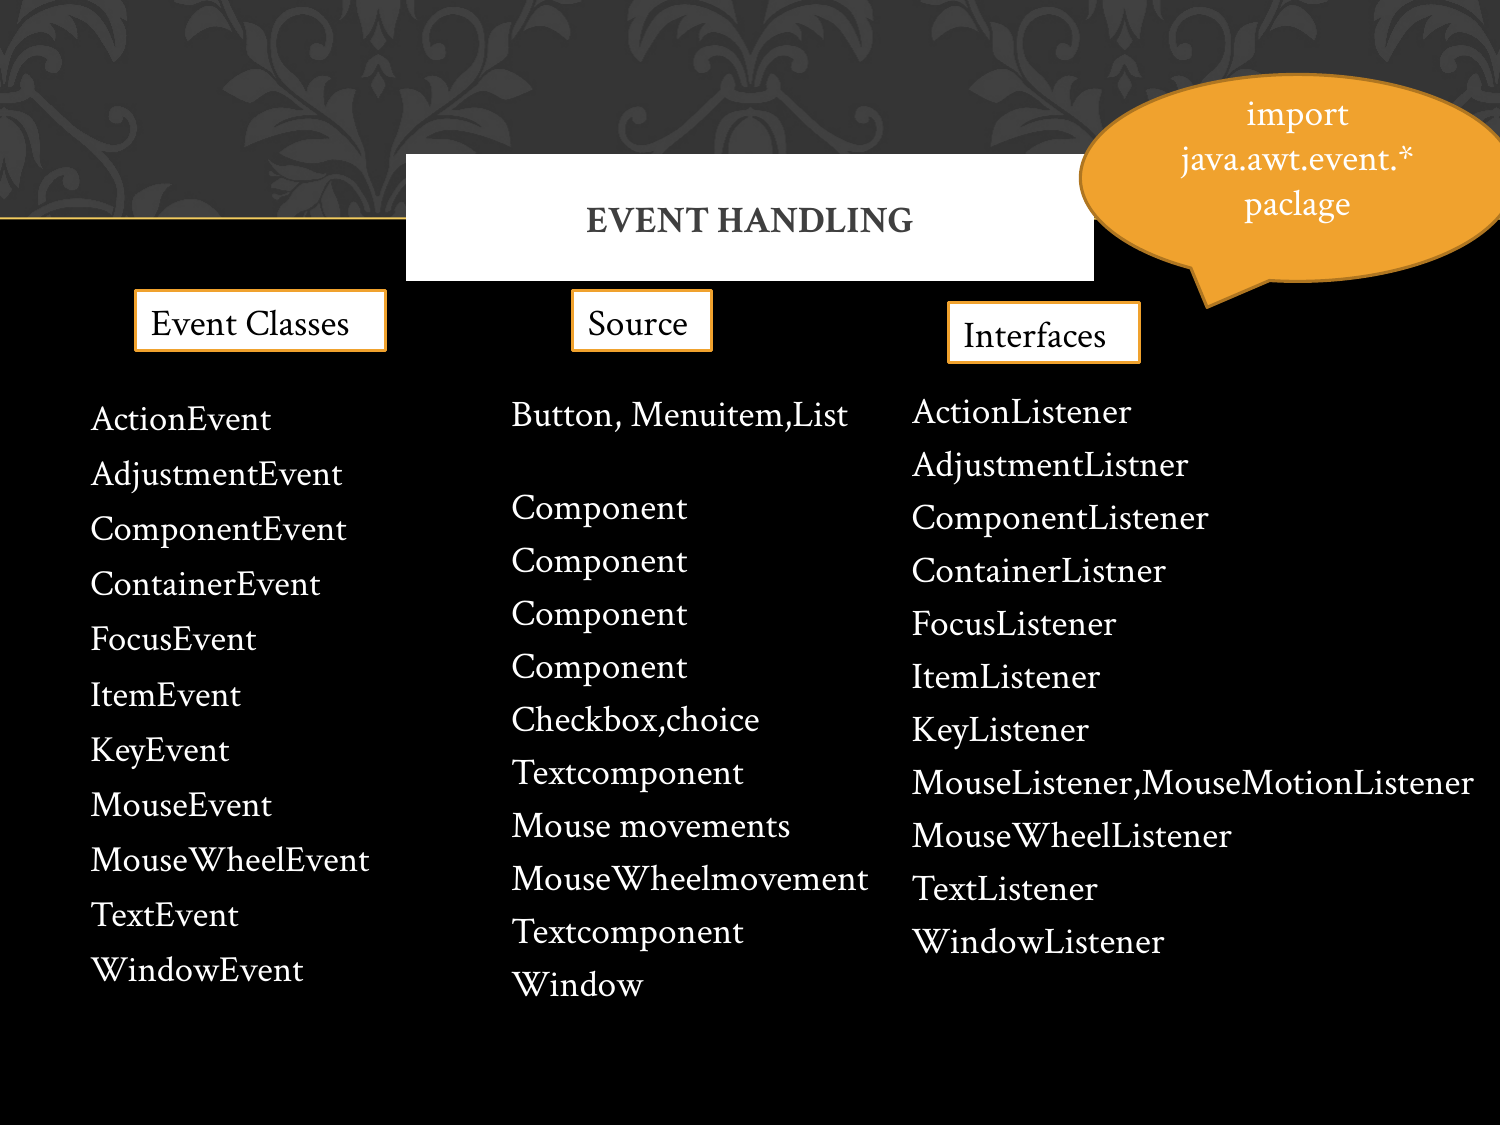

import java.awt.event.* paclage

# EVENT HANDLING
Event Classes
Source
Interfaces

ActionListener
AdjustmentListner
ComponentListener
ContainerListner
FocusListener
ItemListener
KeyListener
MouseListener,MouseMotionListener
MouseWheelListener
TextListener
WindowListener

Button, Menuitem,List
Component
Component
Component
Component
Checkbox,choice
Textcomponent
Mouse movements
MouseWheelmovement
Textcomponent
Window

ActionEvent
AdjustmentEvent
ComponentEvent
ContainerEvent
FocusEvent
ItemEvent
KeyEvent
MouseEvent
MouseWheelEvent
TextEvent
WindowEvent